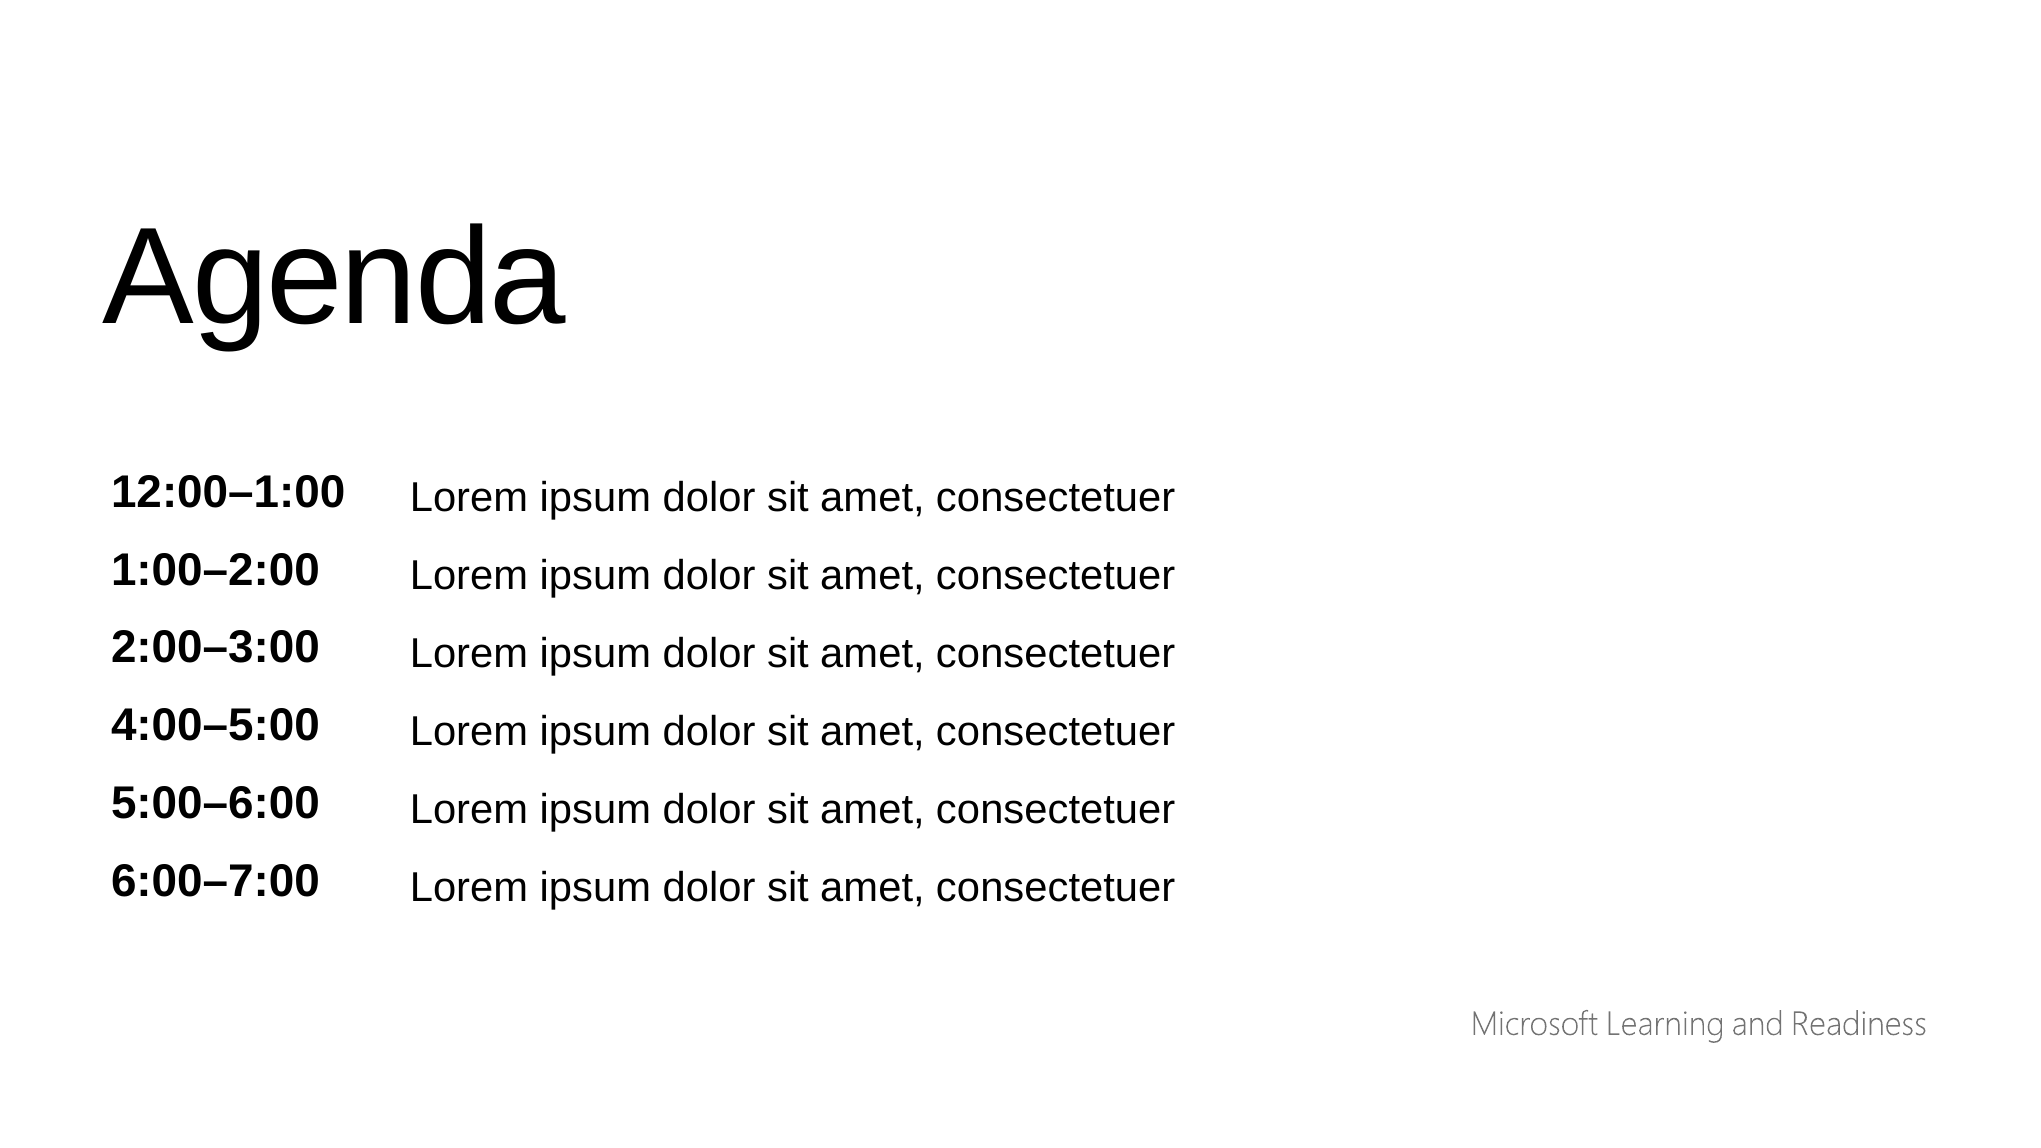

Agenda
12:00–1:00
Lorem ipsum dolor sit amet, consectetuer
1:00–2:00
Lorem ipsum dolor sit amet, consectetuer
2:00–3:00
Lorem ipsum dolor sit amet, consectetuer
4:00–5:00
Lorem ipsum dolor sit amet, consectetuer
5:00–6:00
Lorem ipsum dolor sit amet, consectetuer
6:00–7:00
Lorem ipsum dolor sit amet, consectetuer